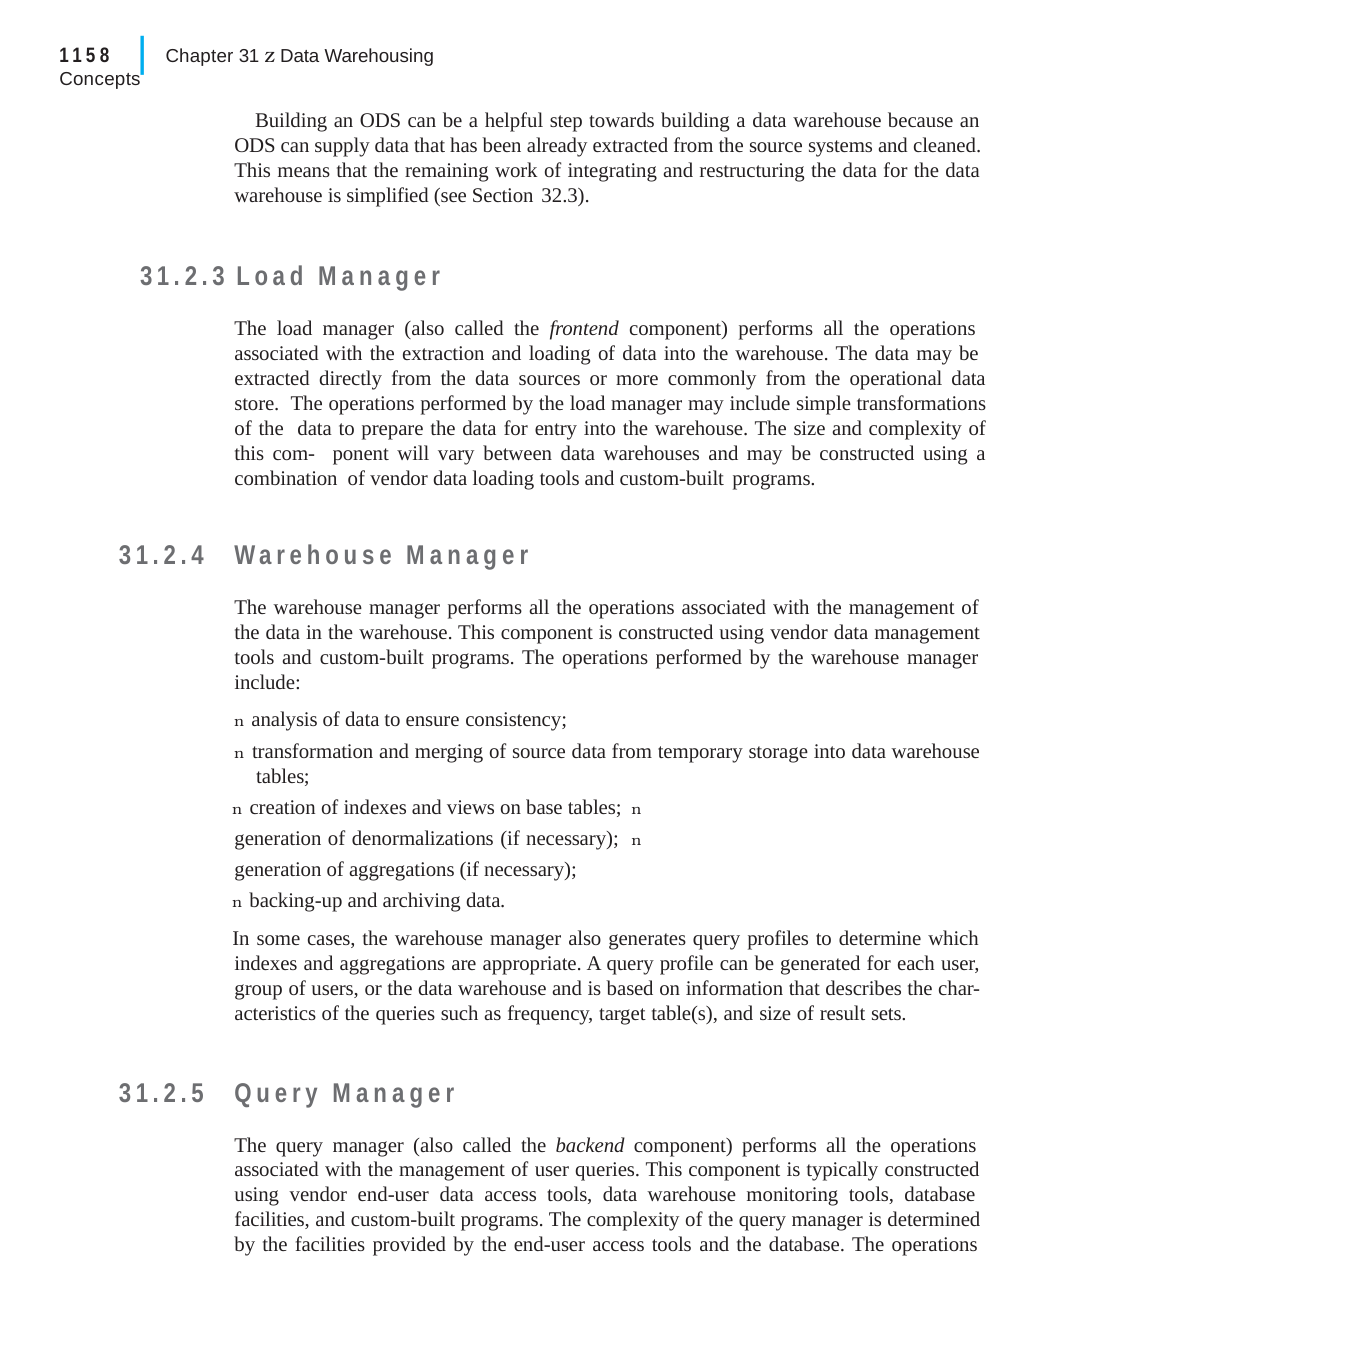

|
1158	Chapter 31 z Data Warehousing Concepts
Building an ODS can be a helpful step towards building a data warehouse because an  ODS can supply data that has been already extracted from the source systems and cleaned.  This means that the remaining work of integrating and restructuring the data for the data  warehouse is simplified (see Section 32.3).

31.2.3	Load Manager
The load manager (also called the frontend component) performs all the operations  associated with the extraction and loading of data into the warehouse. The data may be  extracted directly from the data sources or more commonly from the operational data store.  The operations performed by the load manager may include simple transformations of the  data to prepare the data for entry into the warehouse. The size and complexity of this com-  ponent will vary between data warehouses and may be constructed using a combination  of vendor data loading tools and custom-built programs.
Warehouse Manager
The warehouse manager performs all the operations associated with the management of  the data in the warehouse. This component is constructed using vendor data management  tools and custom-built programs. The operations performed by the warehouse manager  include:
n analysis of data to ensure consistency;
n transformation and merging of source data from temporary storage into data warehouse  tables;
n creation of indexes and views on base tables;  n generation of denormalizations (if necessary);  n generation of aggregations (if necessary);
n backing-up and archiving data.
In some cases, the warehouse manager also generates query profiles to determine which  indexes and aggregations are appropriate. A query profile can be generated for each user,  group of users, or the data warehouse and is based on information that describes the char-  acteristics of the queries such as frequency, target table(s), and size of result sets.
31.2.4
Query Manager
The query manager (also called the backend component) performs all the operations  associated with the management of user queries. This component is typically constructed  using vendor end-user data access tools, data warehouse monitoring tools, database  facilities, and custom-built programs. The complexity of the query manager is determined  by the facilities provided by the end-user access tools and the database. The operations
31.2.5